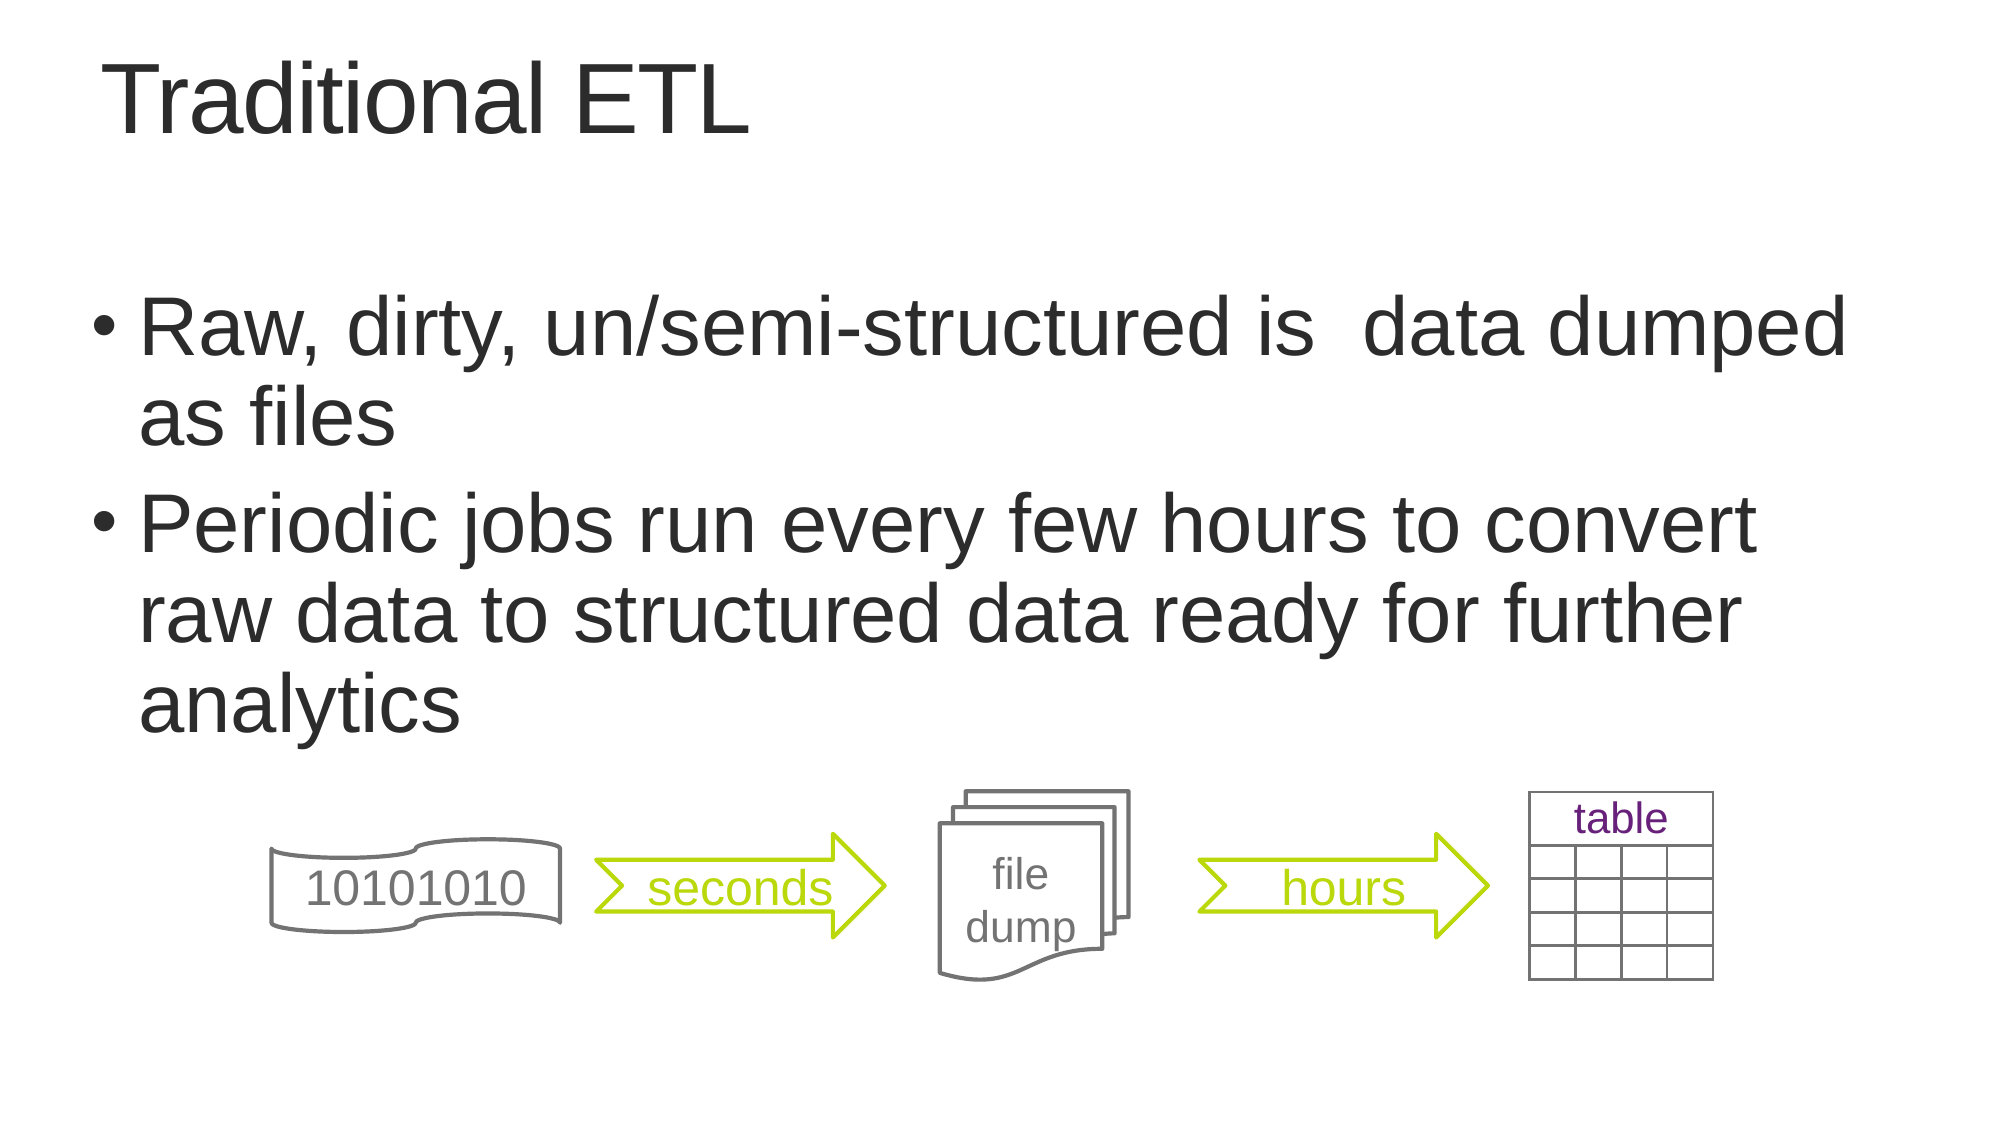

# Traditional ETL
Raw, dirty, un/semi-structured is  data dumped as files
Periodic jobs run every few hours to convert raw data to structured data ready for further analytics

file
dump
| table |  |  |  |
| --- | --- | --- | --- |
|  |  |  |  |
|  |  |  |  |
|  |  |  |  |
|  |  |  |  |
seconds
hours
10101010